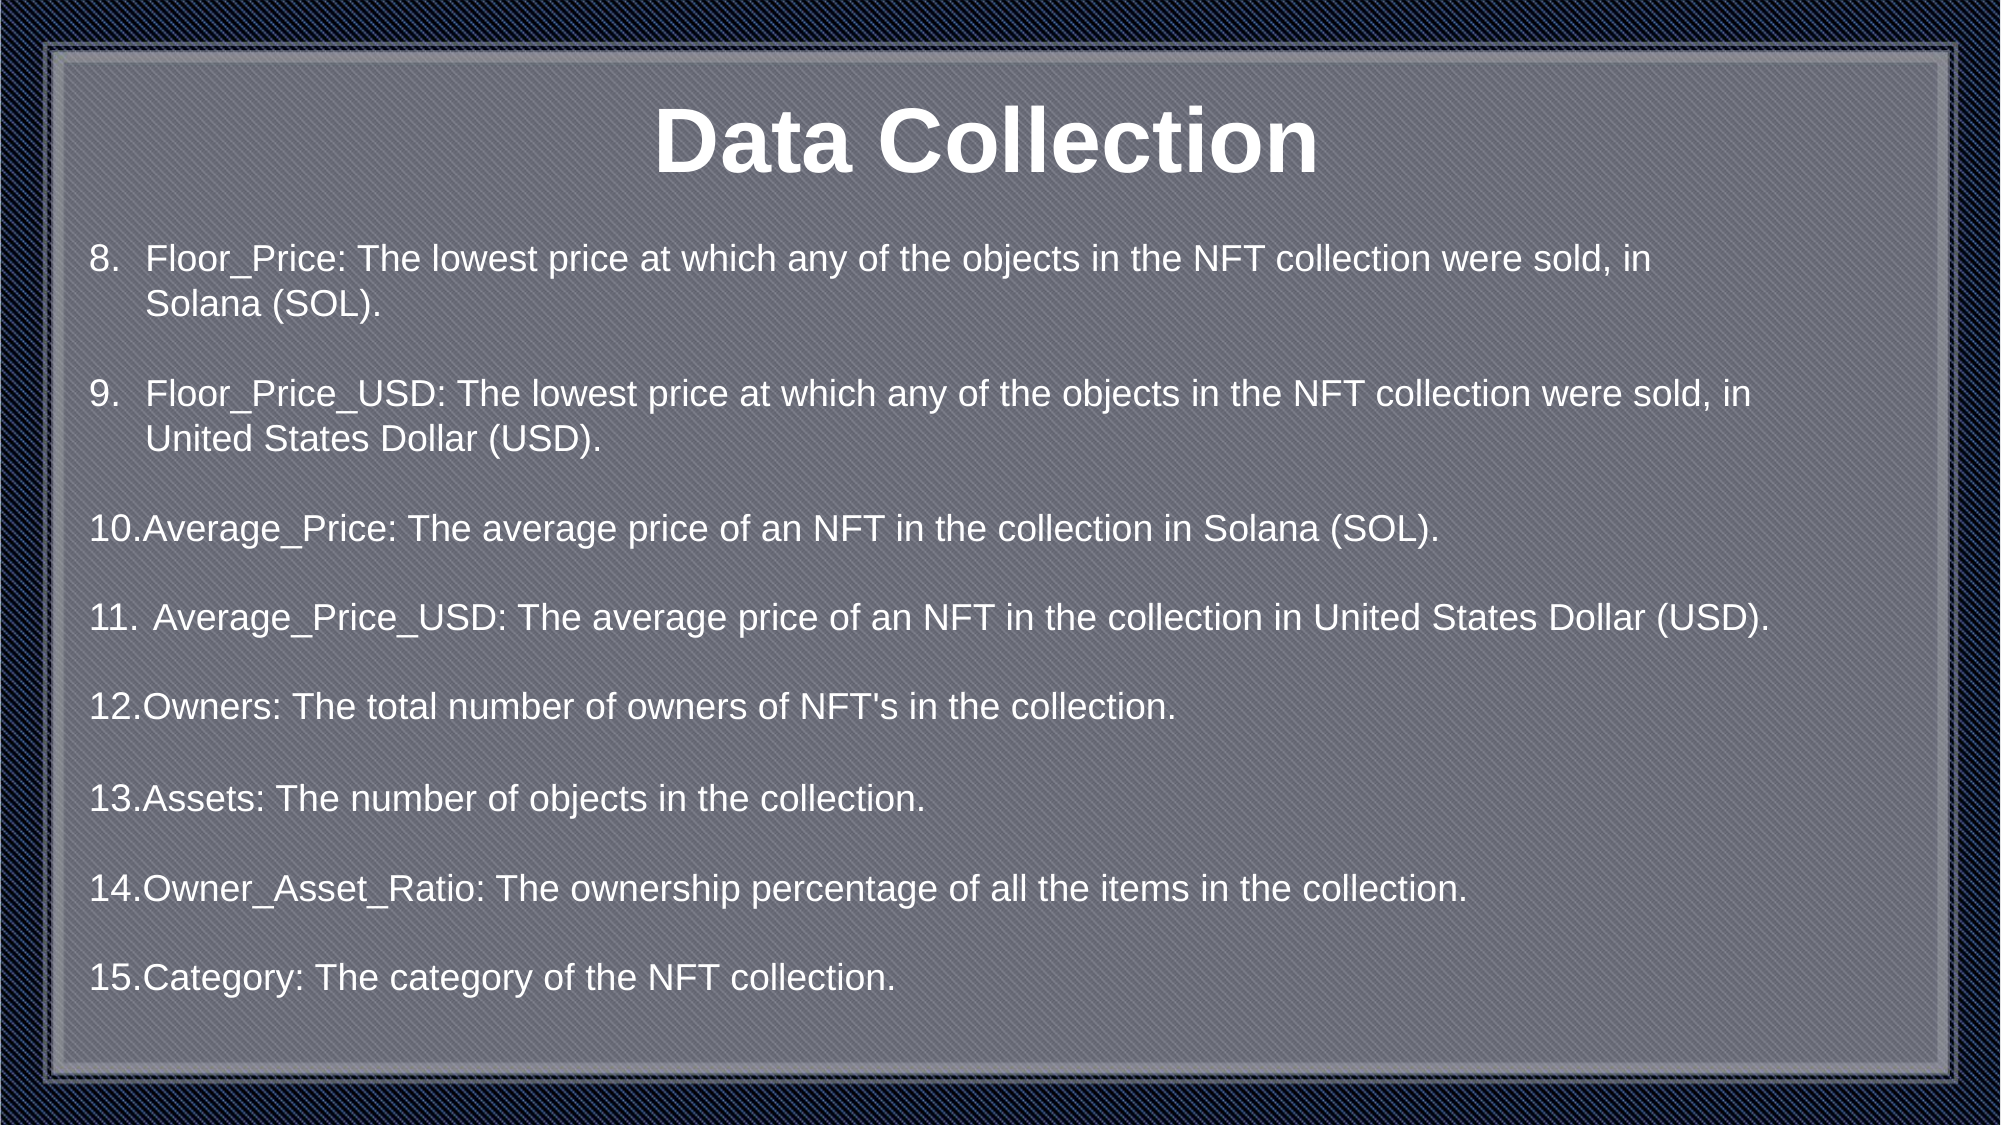

Data Collection
8. Floor_Price: The lowest price at which any of the objects in the NFT collection were sold, in
Solana (SOL).
9. Floor_Price_USD: The lowest price at which any of the objects in the NFT collection were sold, in
United States Dollar (USD).
10.Average_Price: The average price of an NFT in the collection in Solana (SOL).
11. Average_Price_USD: The average price of an NFT in the collection in United States Dollar (USD).
12.Owners: The total number of owners of NFT's in the collection.
13.Assets: The number of objects in the collection.
14.Owner_Asset_Ratio: The ownership percentage of all the items in the collection.
15.Category: The category of the NFT collection.